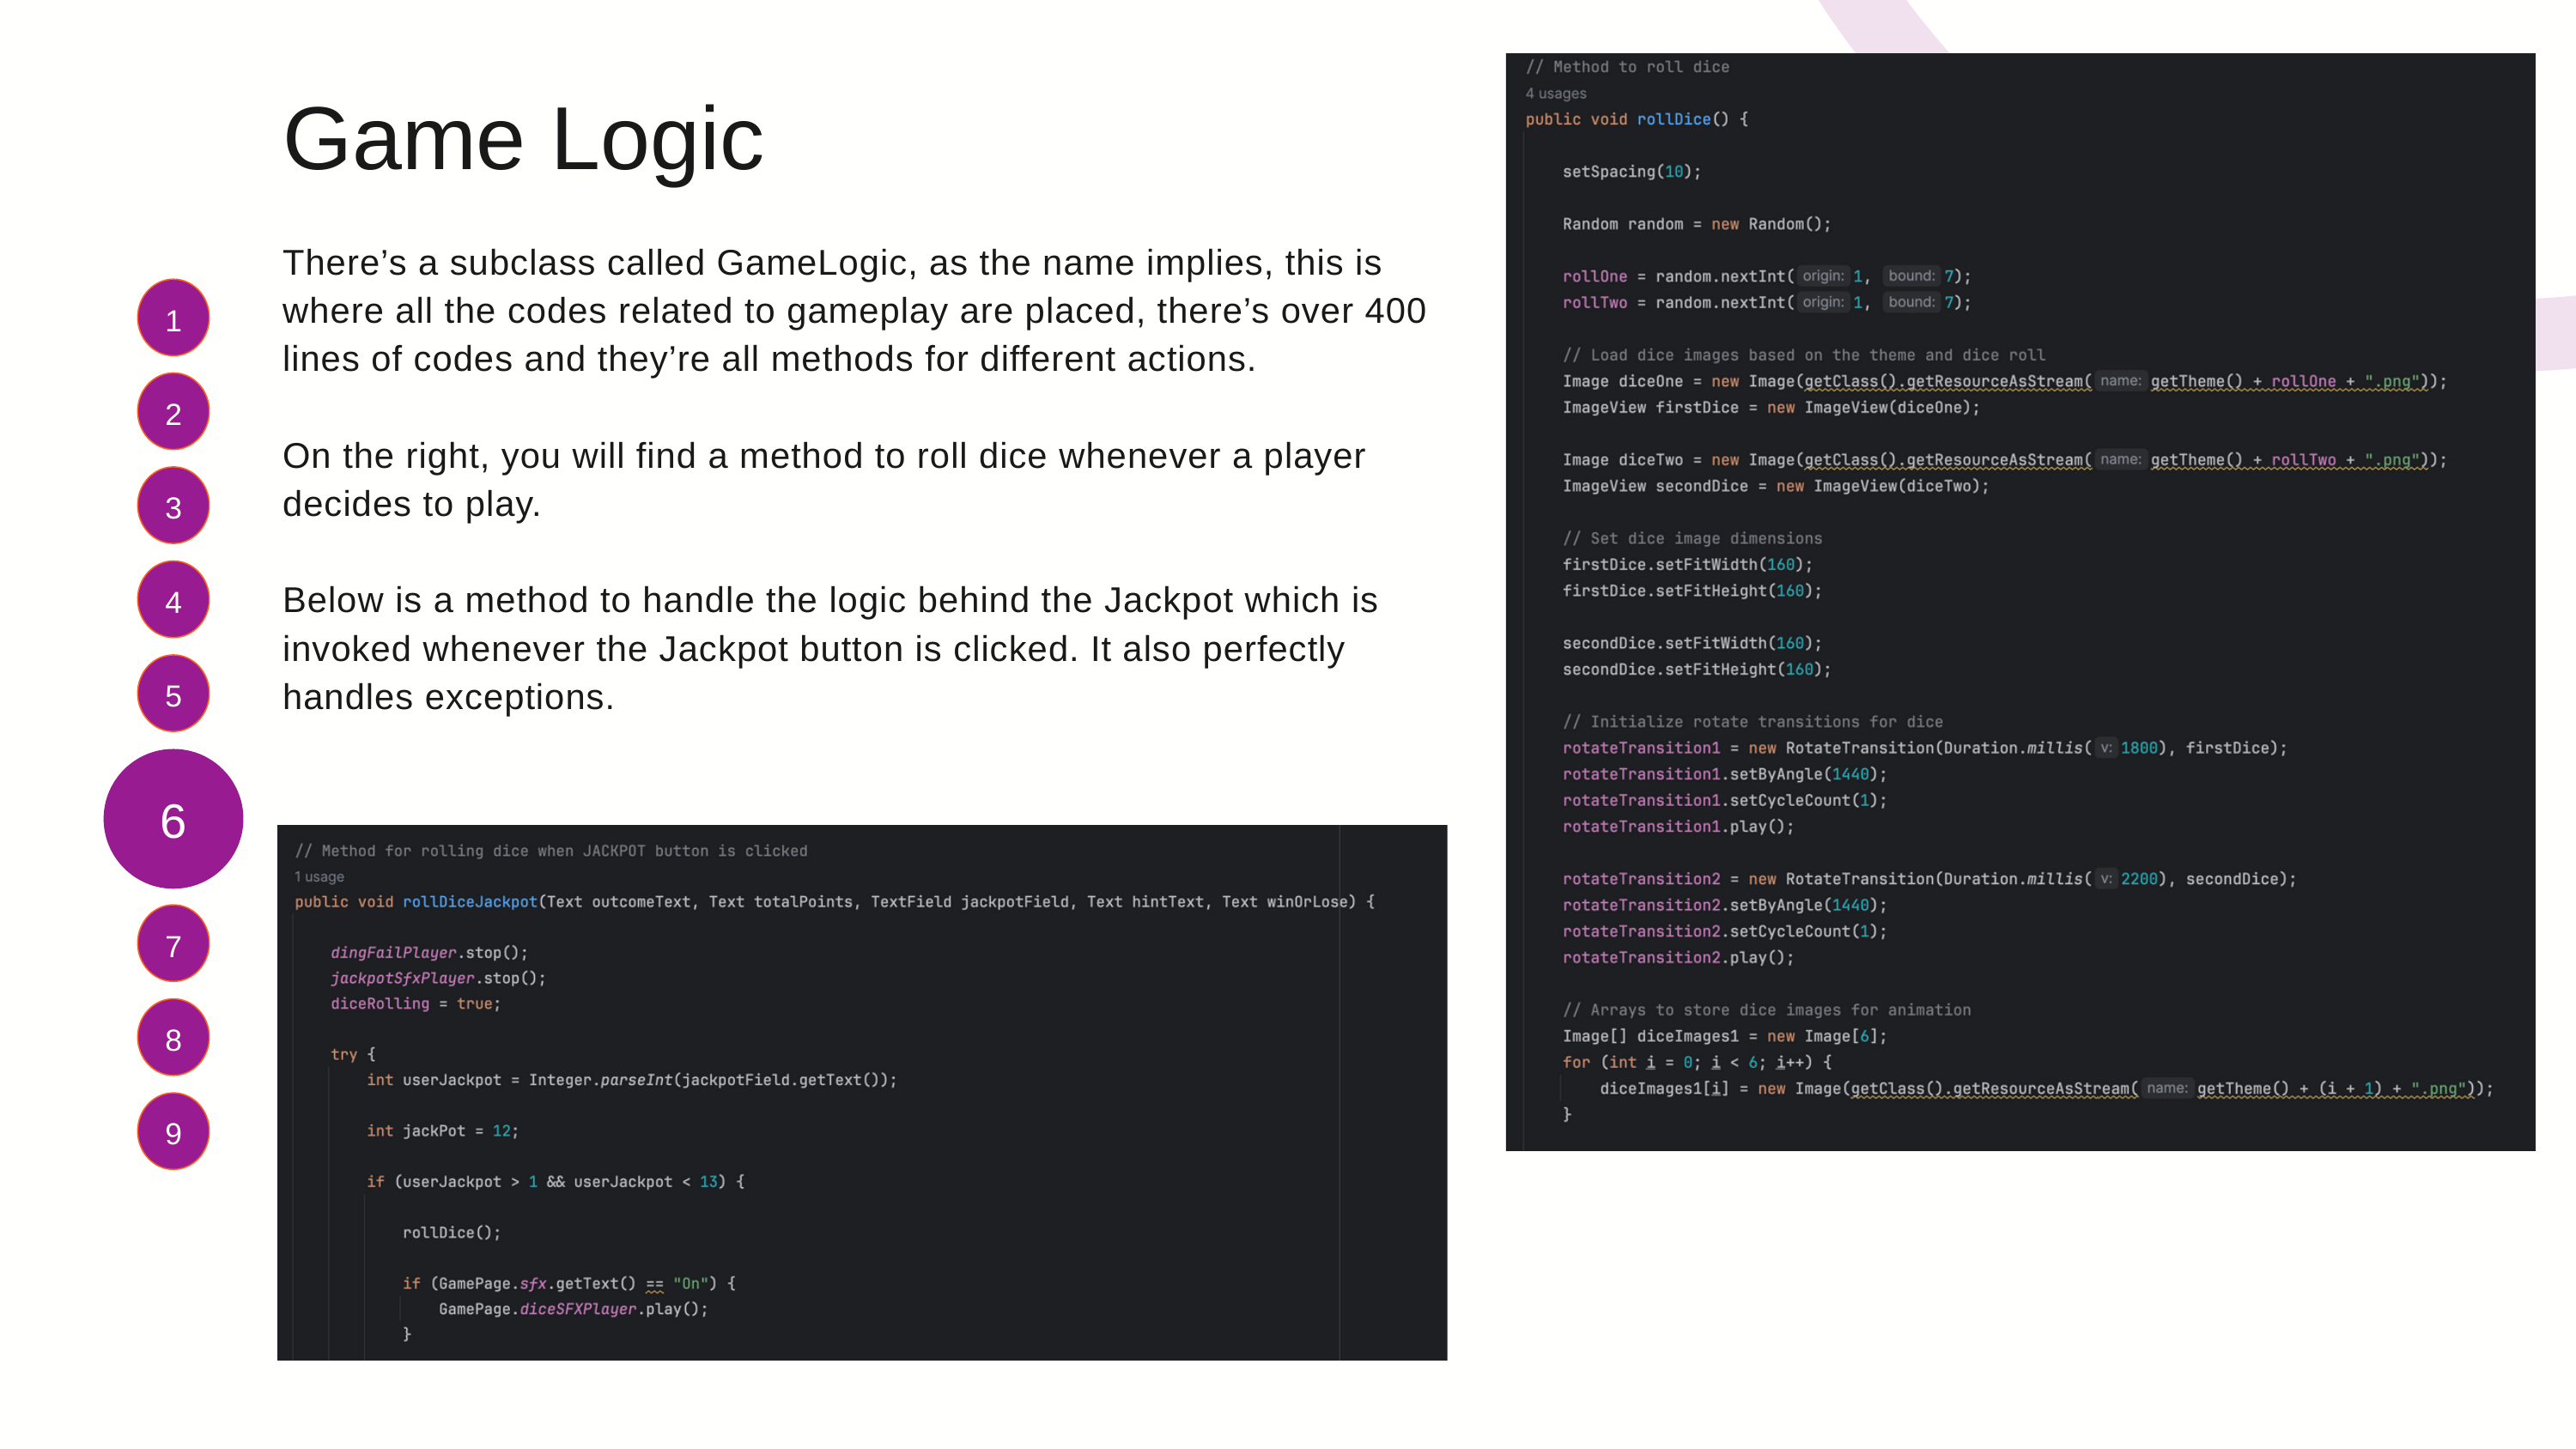

Game Logic
There’s a subclass called GameLogic, as the name implies, this is where all the codes related to gameplay are placed, there’s over 400 lines of codes and they’re all methods for different actions.

On the right, you will find a method to roll dice whenever a player decides to play.

Below is a method to handle the logic behind the Jackpot which is invoked whenever the Jackpot button is clicked. It also perfectly handles exceptions.

1

2

3

4

5

6

7

8

9